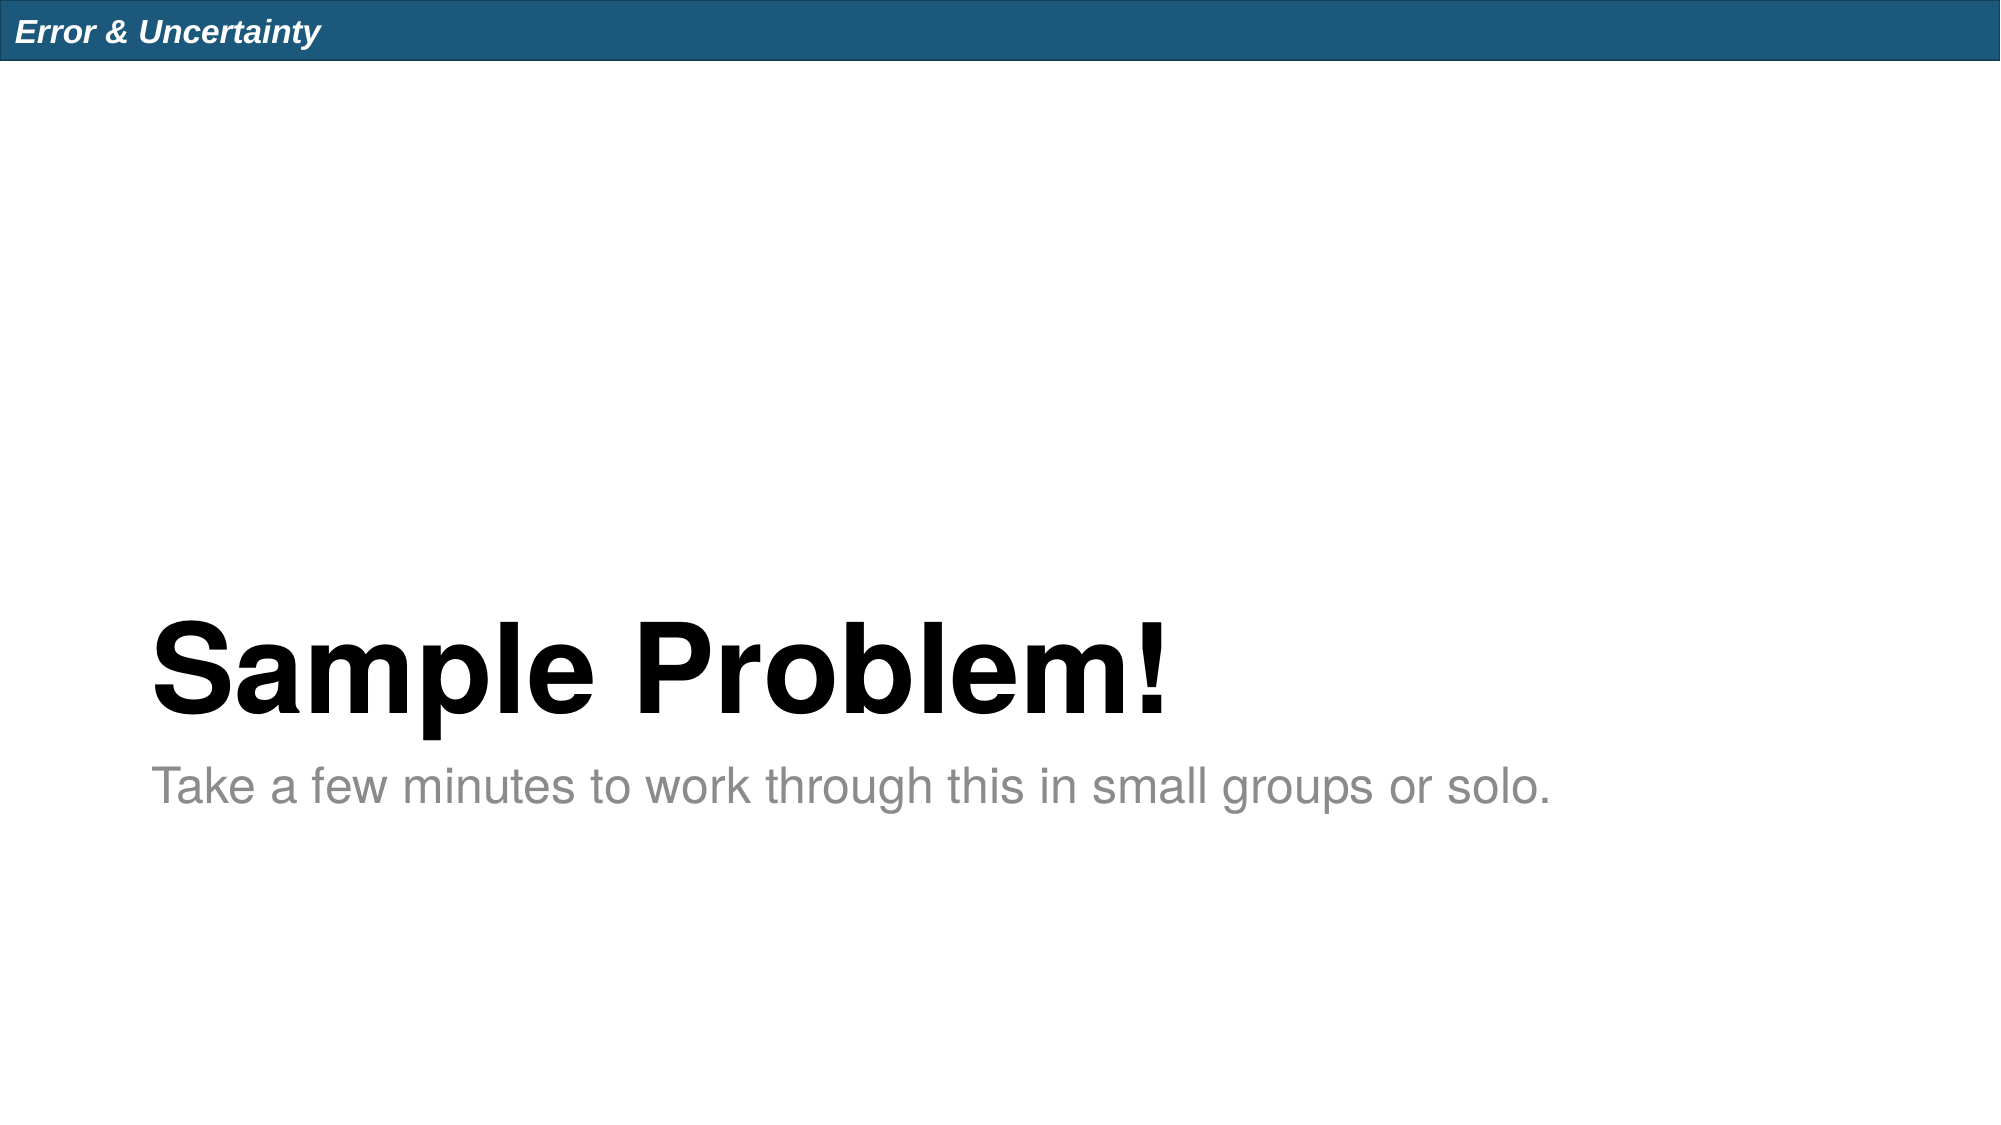

Error & Uncertainty
# Sample Problem!
Take a few minutes to work through this in small groups or solo.